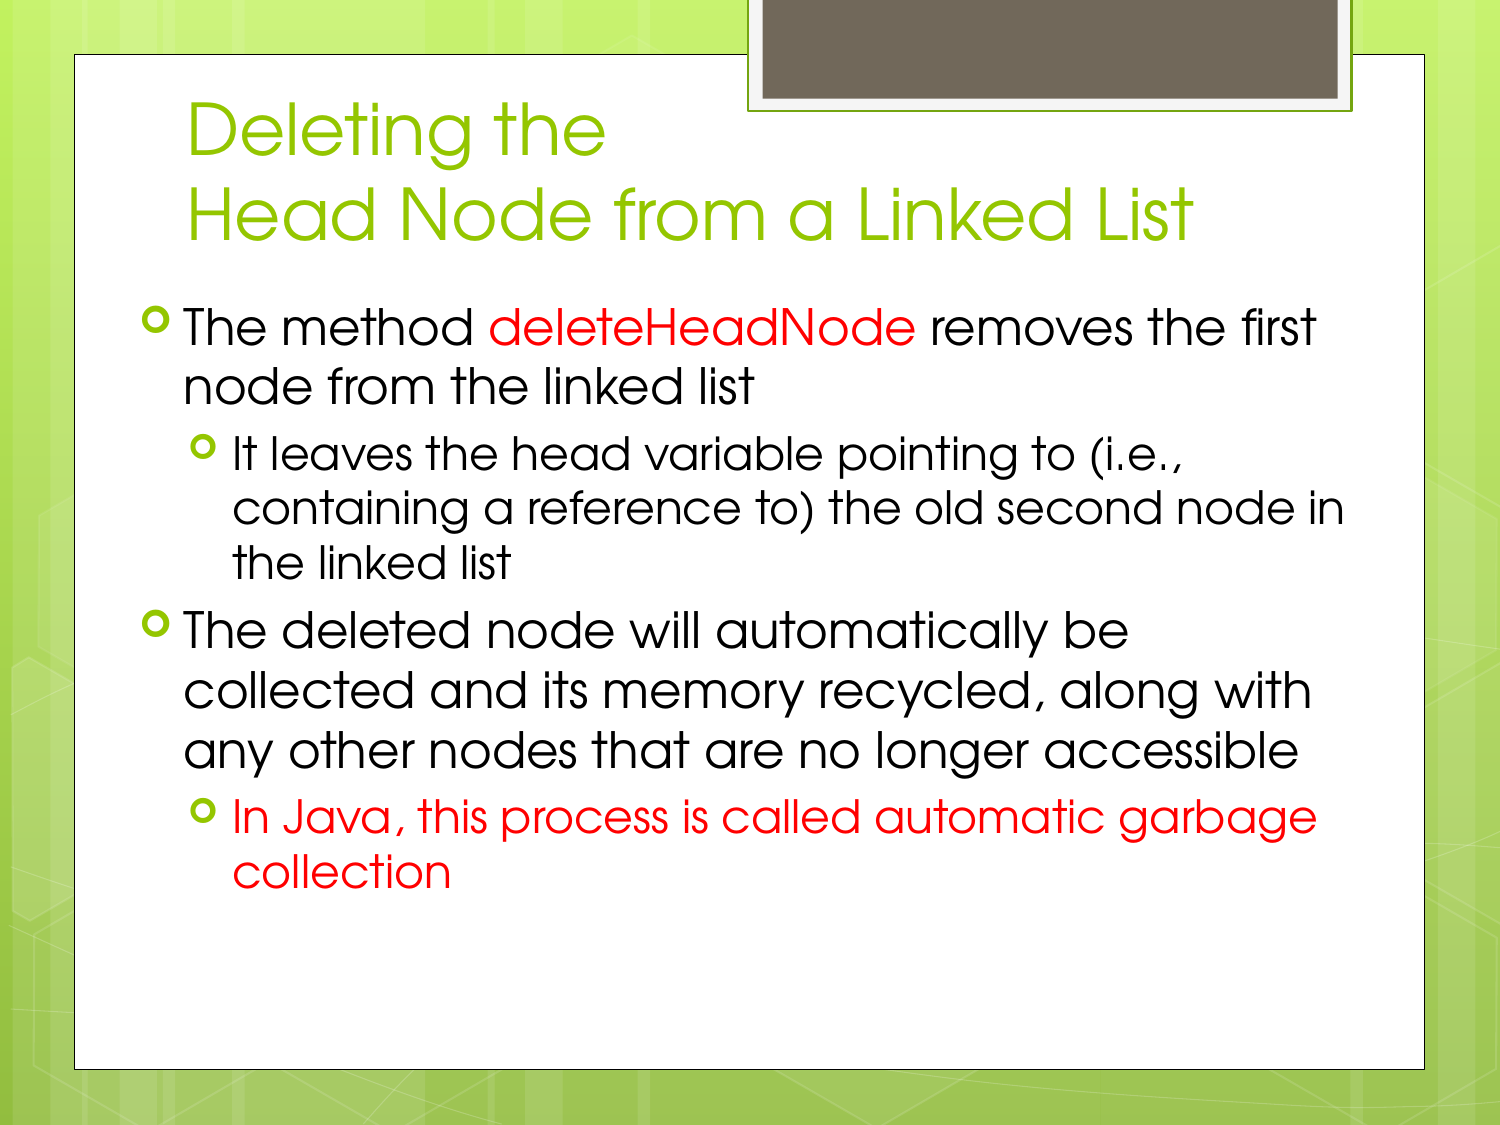

# Deleting the Head Node from a Linked List
The method deleteHeadNode removes the first node from the linked list
It leaves the head variable pointing to (i.e., containing a reference to) the old second node in the linked list
The deleted node will automatically be collected and its memory recycled, along with any other nodes that are no longer accessible
In Java, this process is called automatic garbage collection